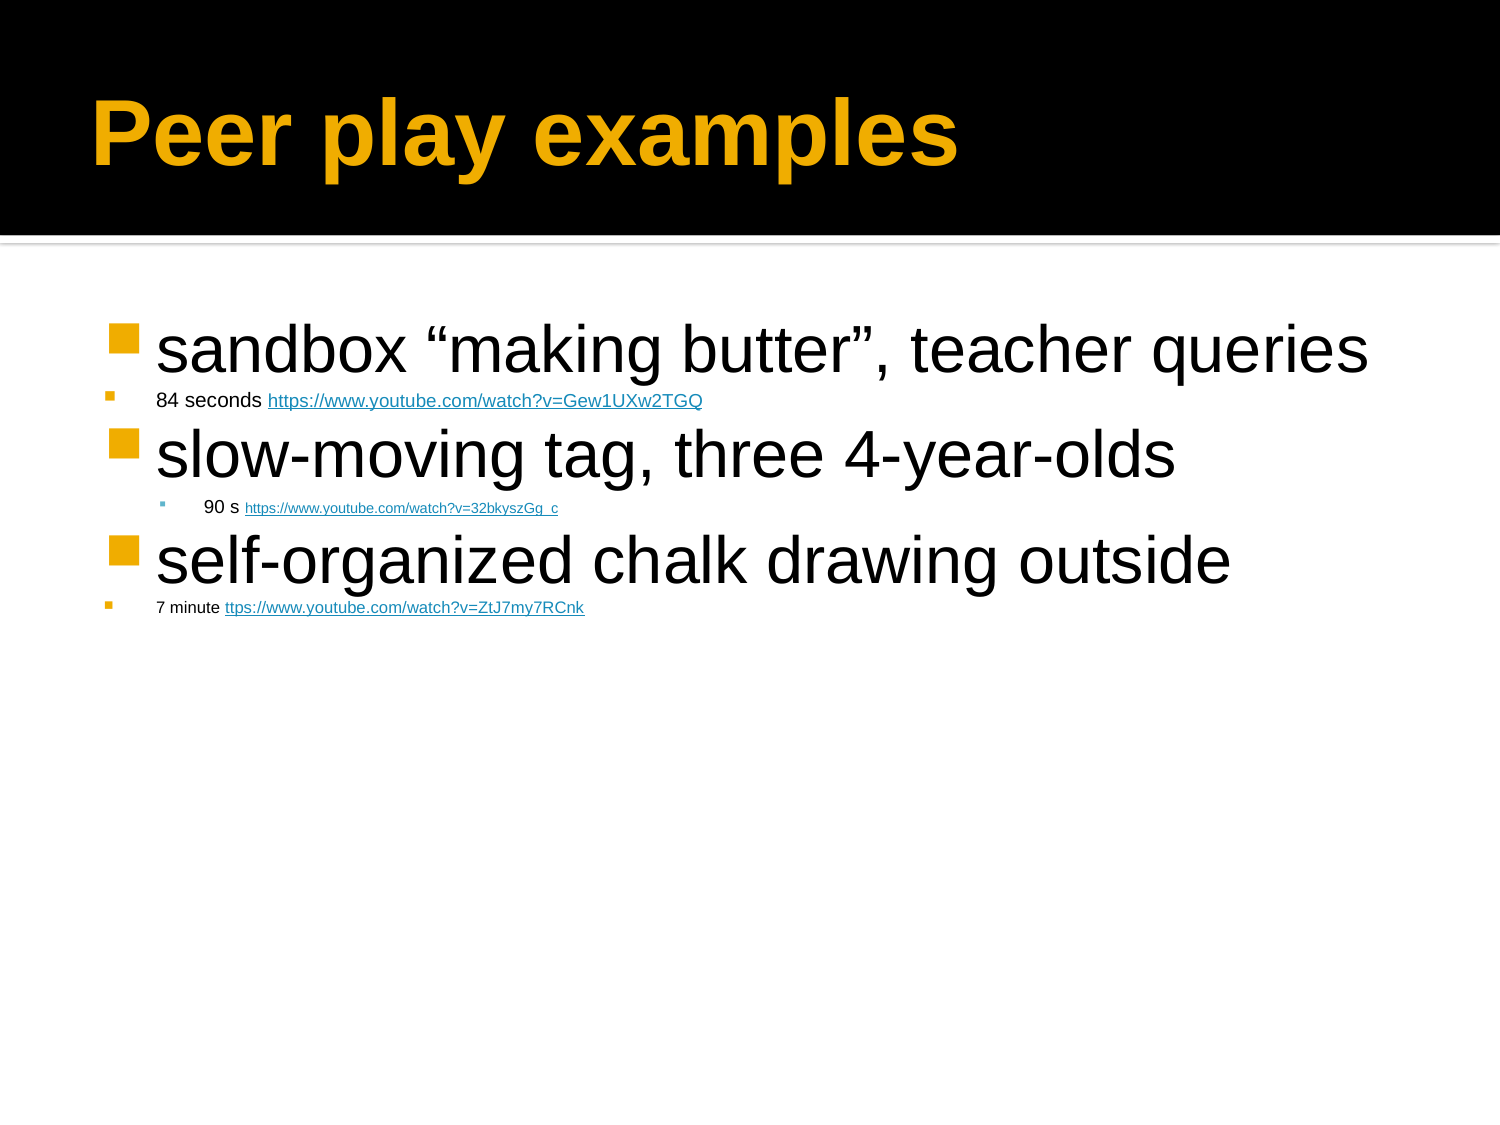

# Peer play examples
sandbox “making butter”, teacher queries
84 seconds https://www.youtube.com/watch?v=Gew1UXw2TGQ
slow-moving tag, three 4-year-olds
90 s https://www.youtube.com/watch?v=32bkyszGg_c
self-organized chalk drawing outside
7 minute ttps://www.youtube.com/watch?v=ZtJ7my7RCnk